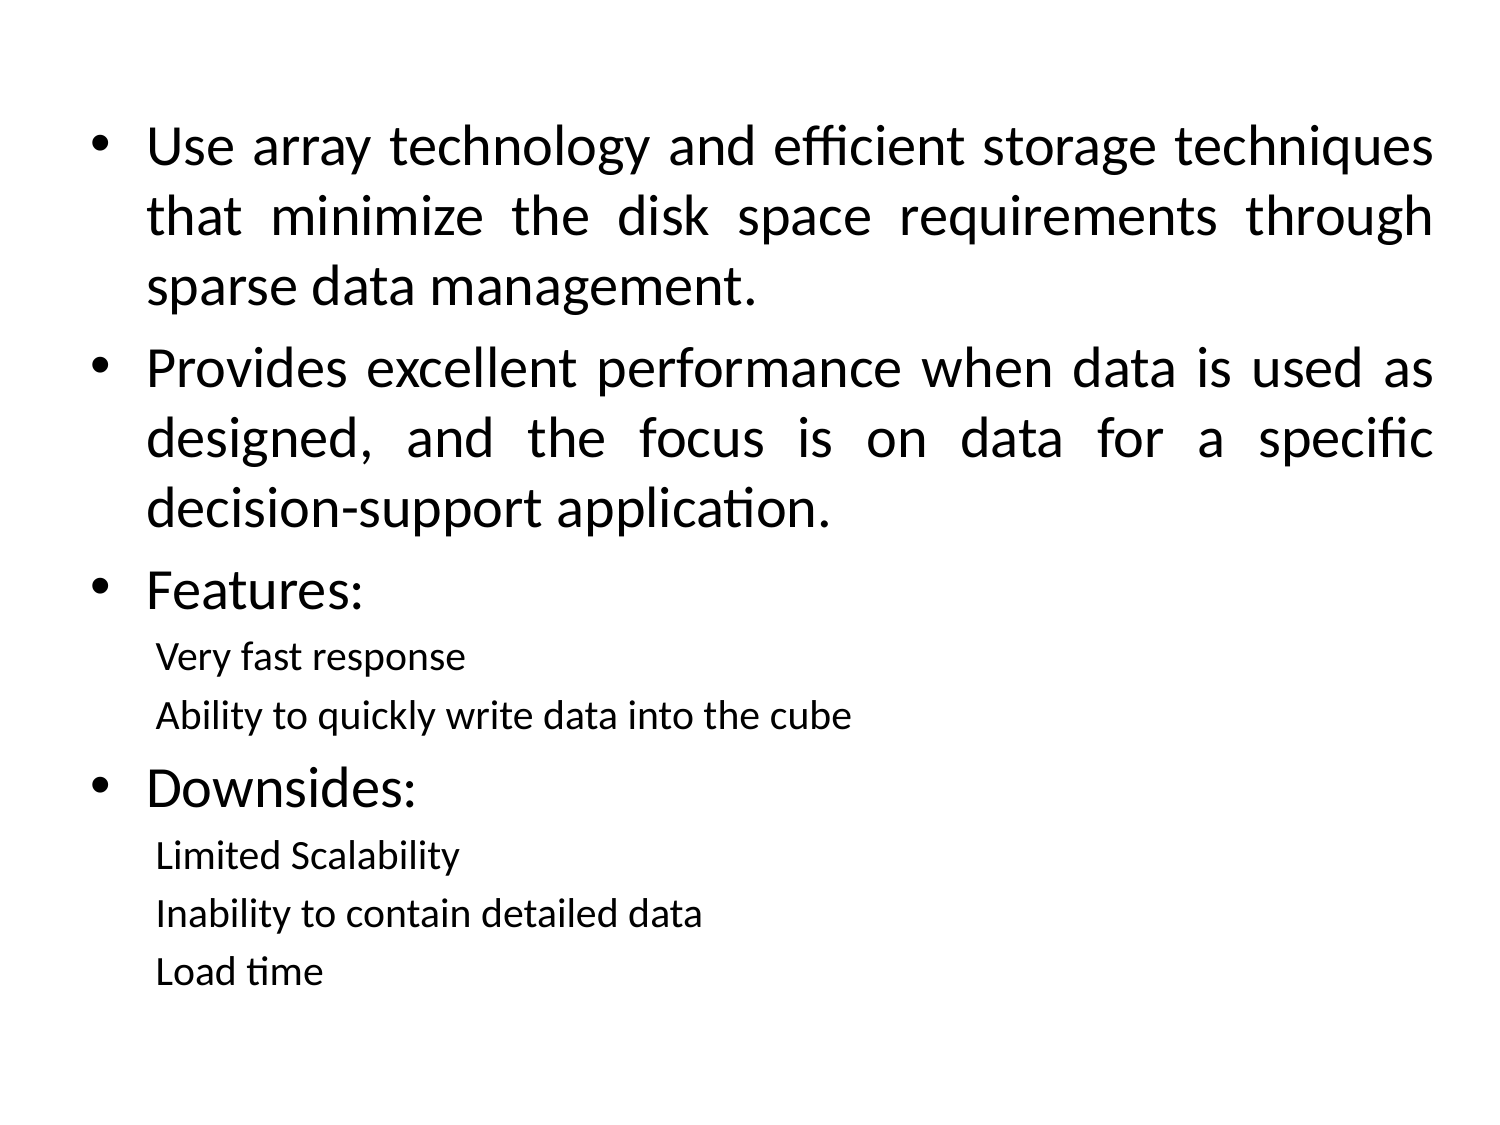

Use array technology and efficient storage techniques that minimize the disk space requirements through sparse data management.
Provides excellent performance when data is used as designed, and the focus is on data for a specific decision-support application.
Features:
Very fast response
Ability to quickly write data into the cube
Downsides:
Limited Scalability
Inability to contain detailed data
Load time